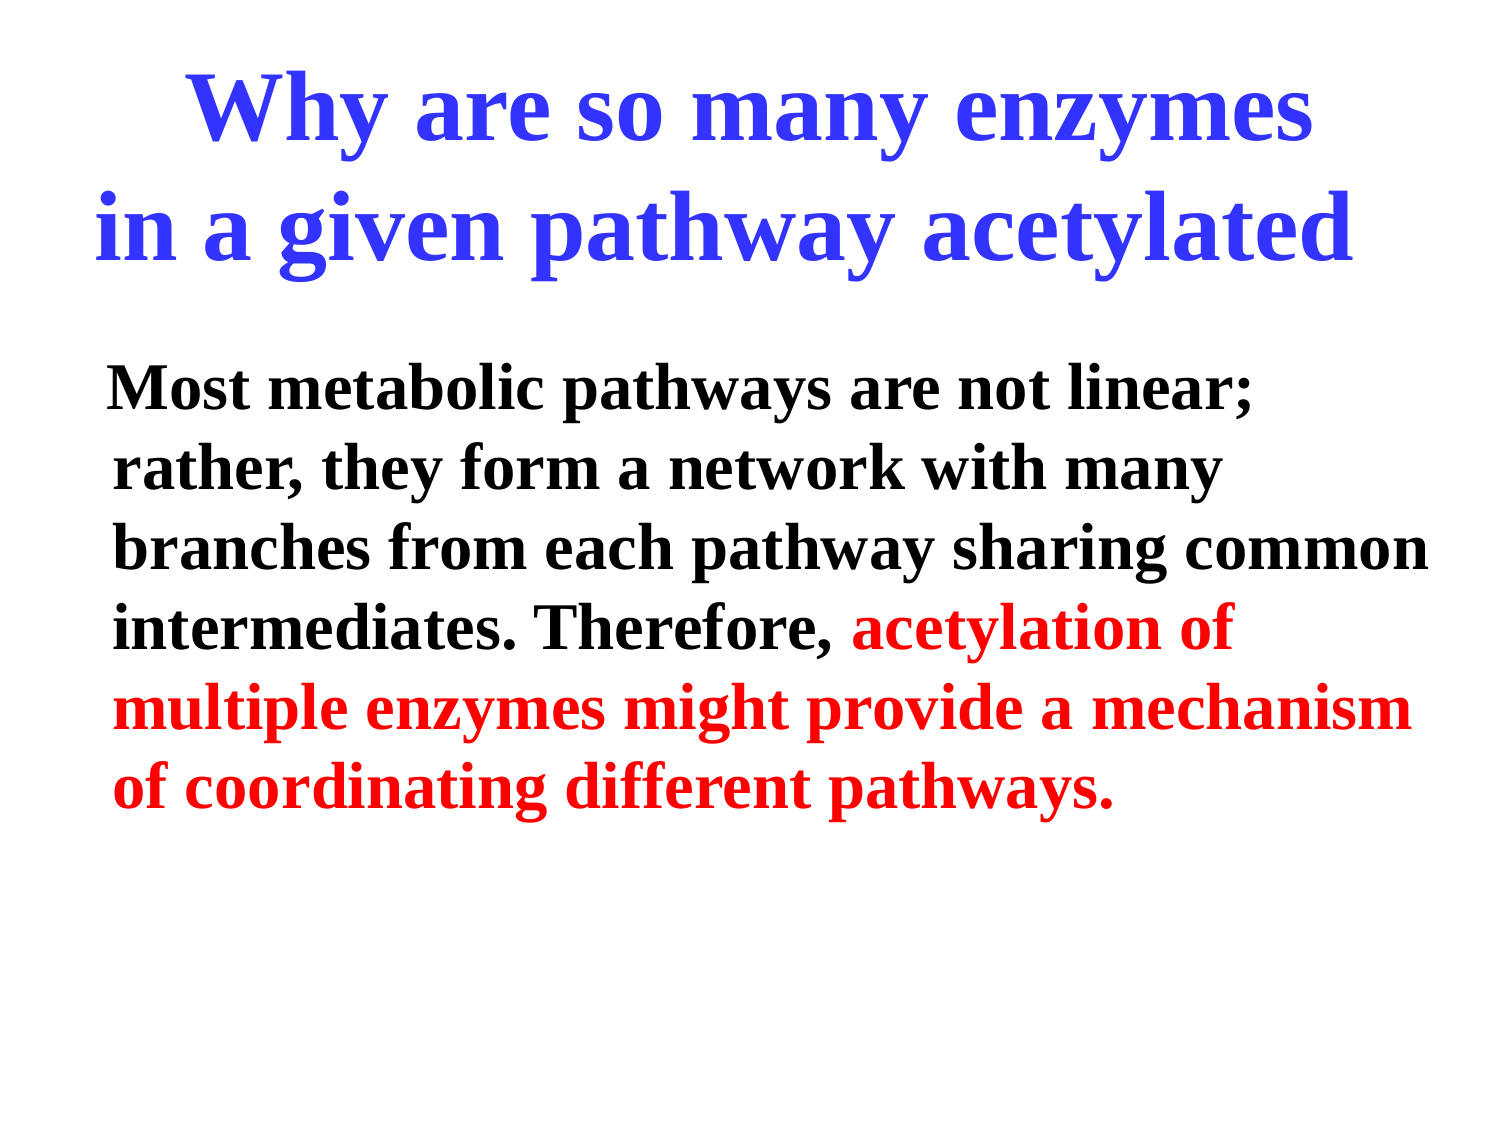

# Why are so many enzymes in a given pathway acetylated

   Most metabolic pathways are not linear; rather, they form a network with many branches from each pathway sharing common intermediates. Therefore, acetylation of multiple enzymes might provide a mechanism of coordinating different pathways.